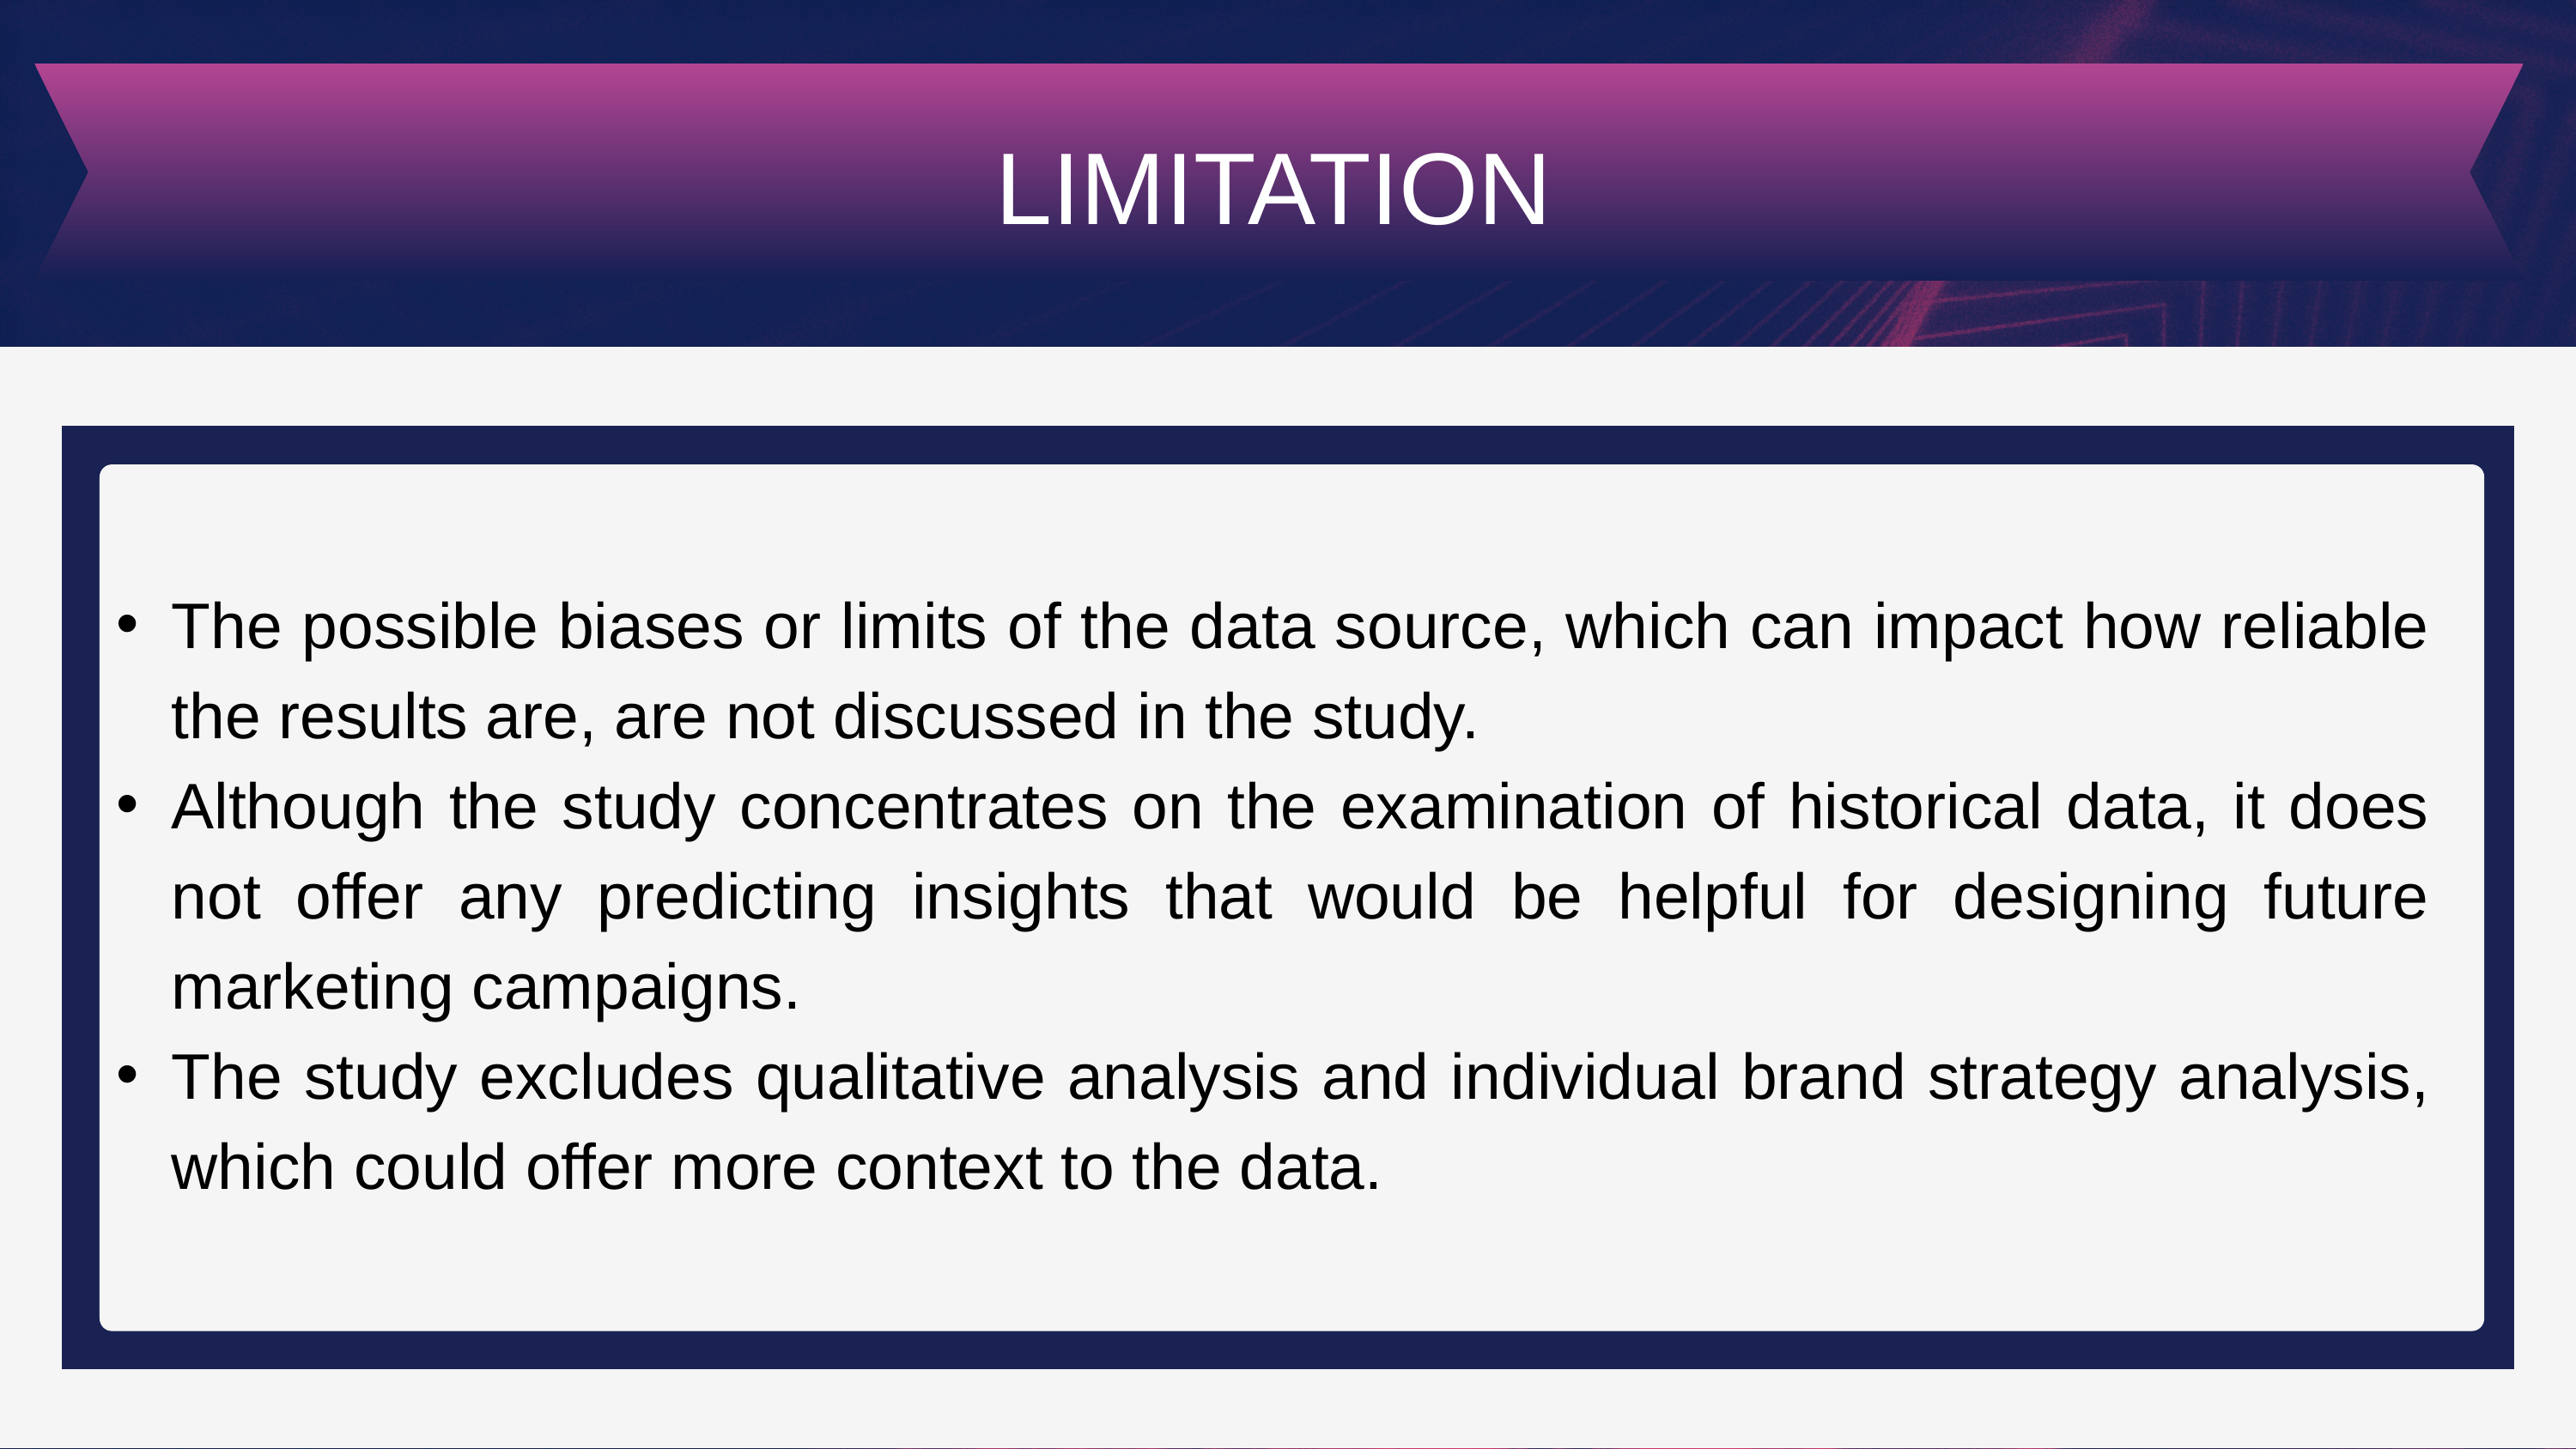

LIMITATION

The possible biases or limits of the data source, which can impact how reliable the results are, are not discussed in the study.
Although the study concentrates on the examination of historical data, it does not offer any predicting insights that would be helpful for designing future marketing campaigns.
The study excludes qualitative analysis and individual brand strategy analysis, which could offer more context to the data.